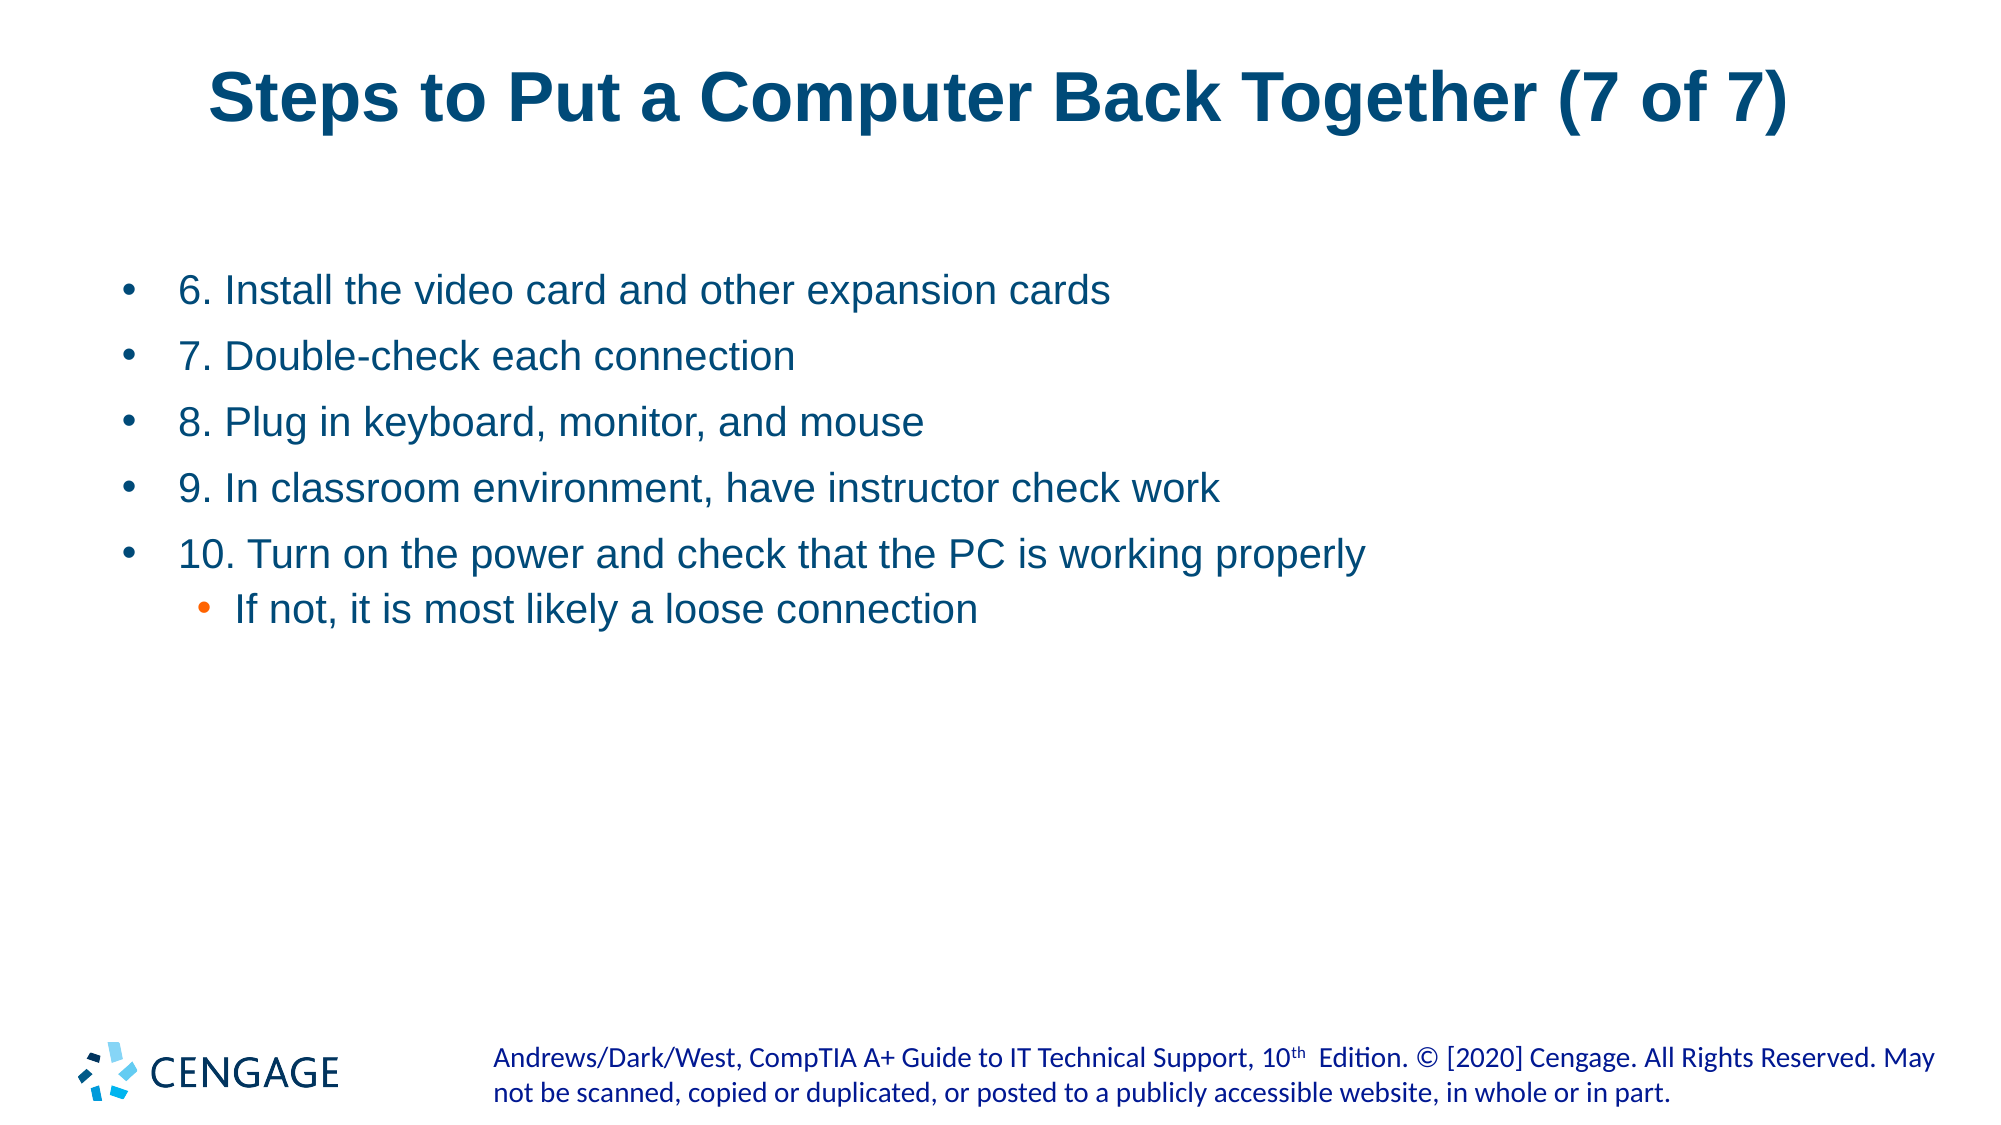

# Steps to Put a Computer Back Together (7 of 7)
6. Install the video card and other expansion cards
7. Double-check each connection
8. Plug in keyboard, monitor, and mouse
9. In classroom environment, have instructor check work
10. Turn on the power and check that the PC is working properly
If not, it is most likely a loose connection